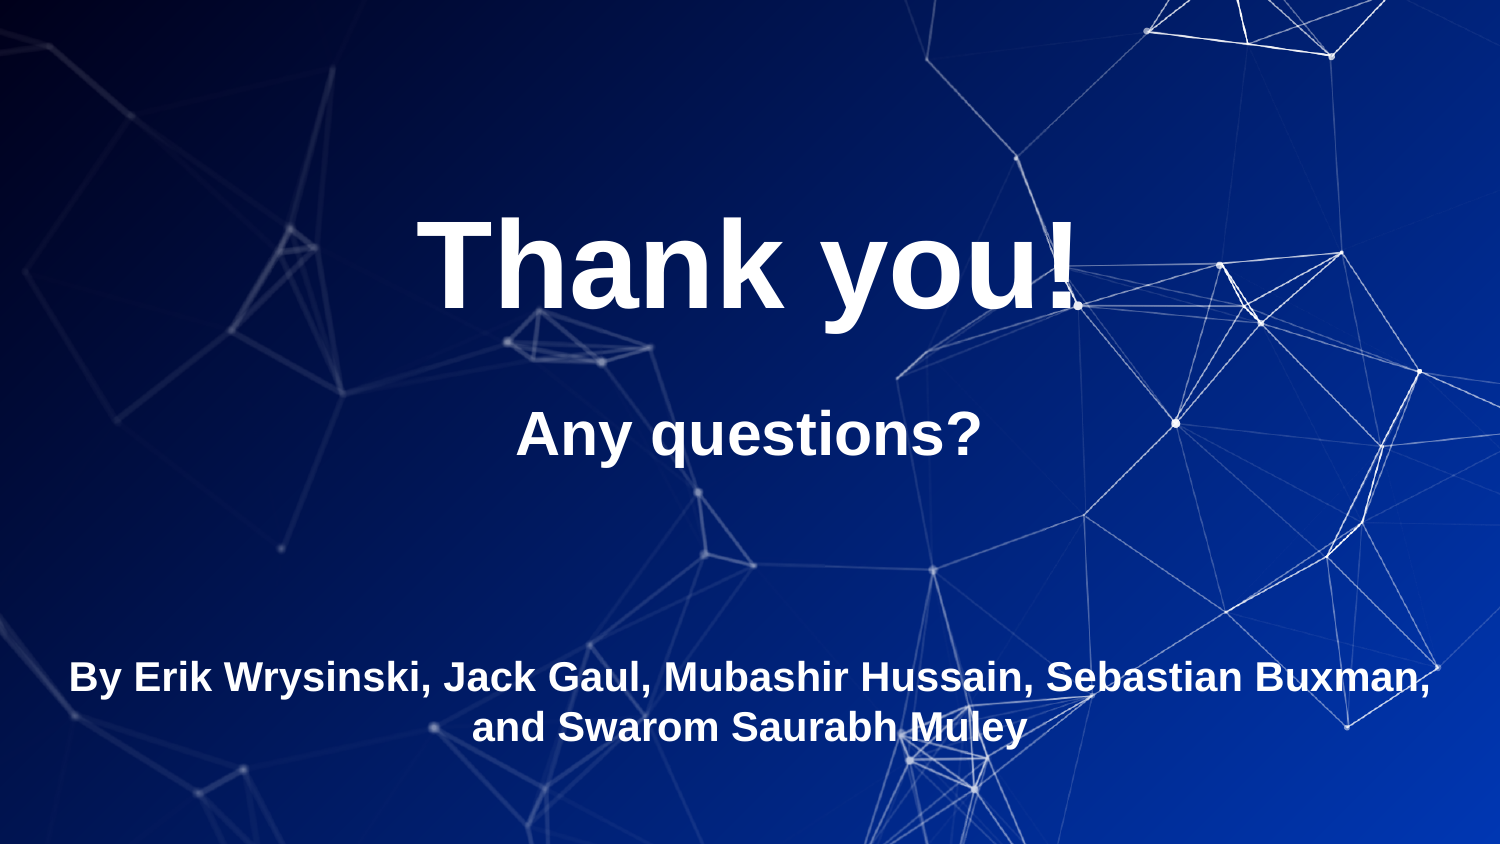

# Thank you!
Any questions?

By Erik Wrysinski, Jack Gaul, Mubashir Hussain, Sebastian Buxman, and Swarom Saurabh Muley